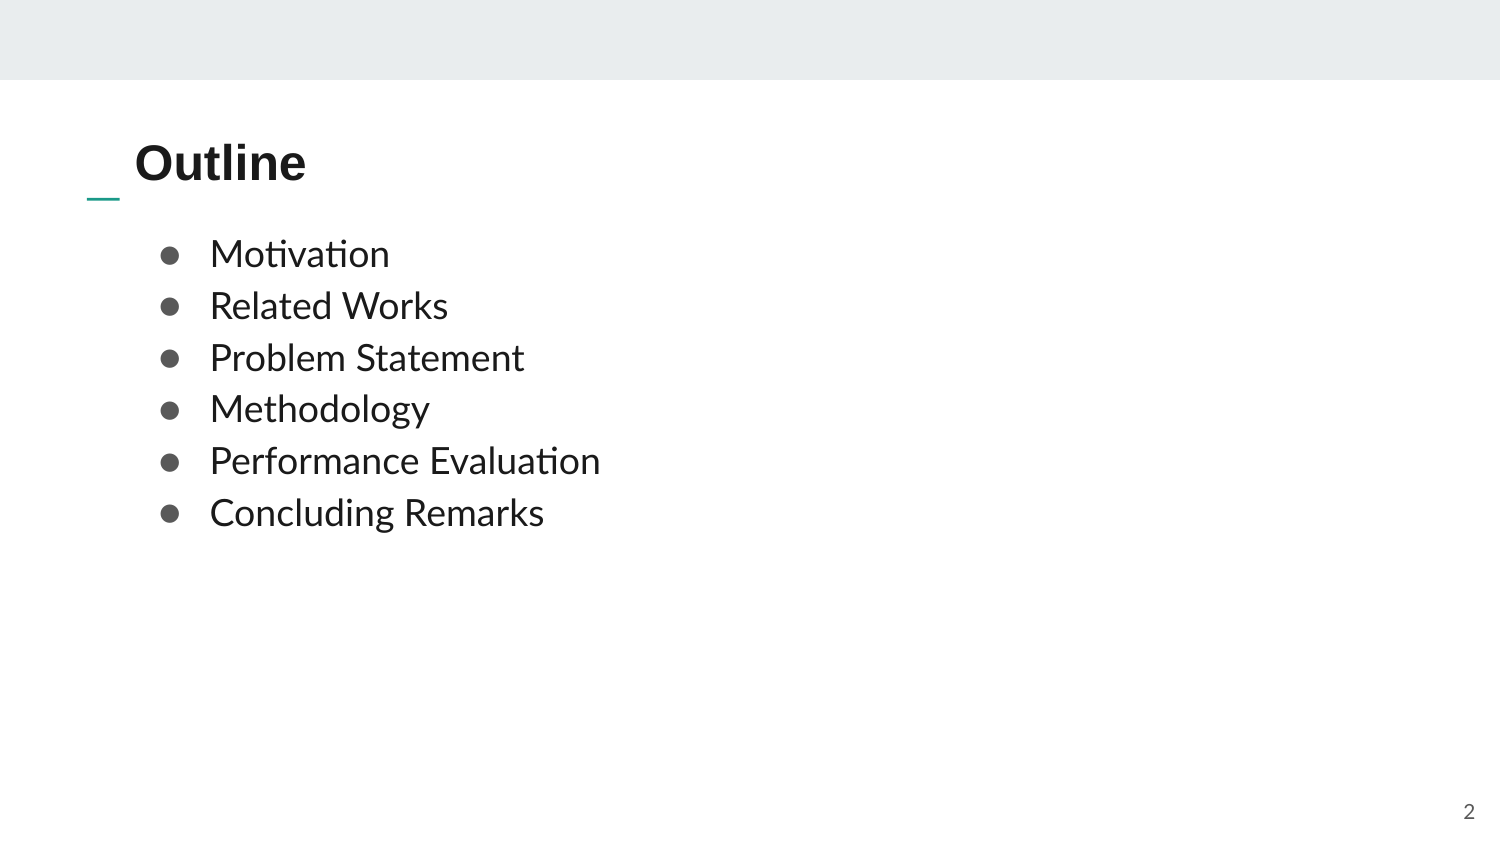

# Outline
Motivation
Related Works
Problem Statement
Methodology
Performance Evaluation
Concluding Remarks
2